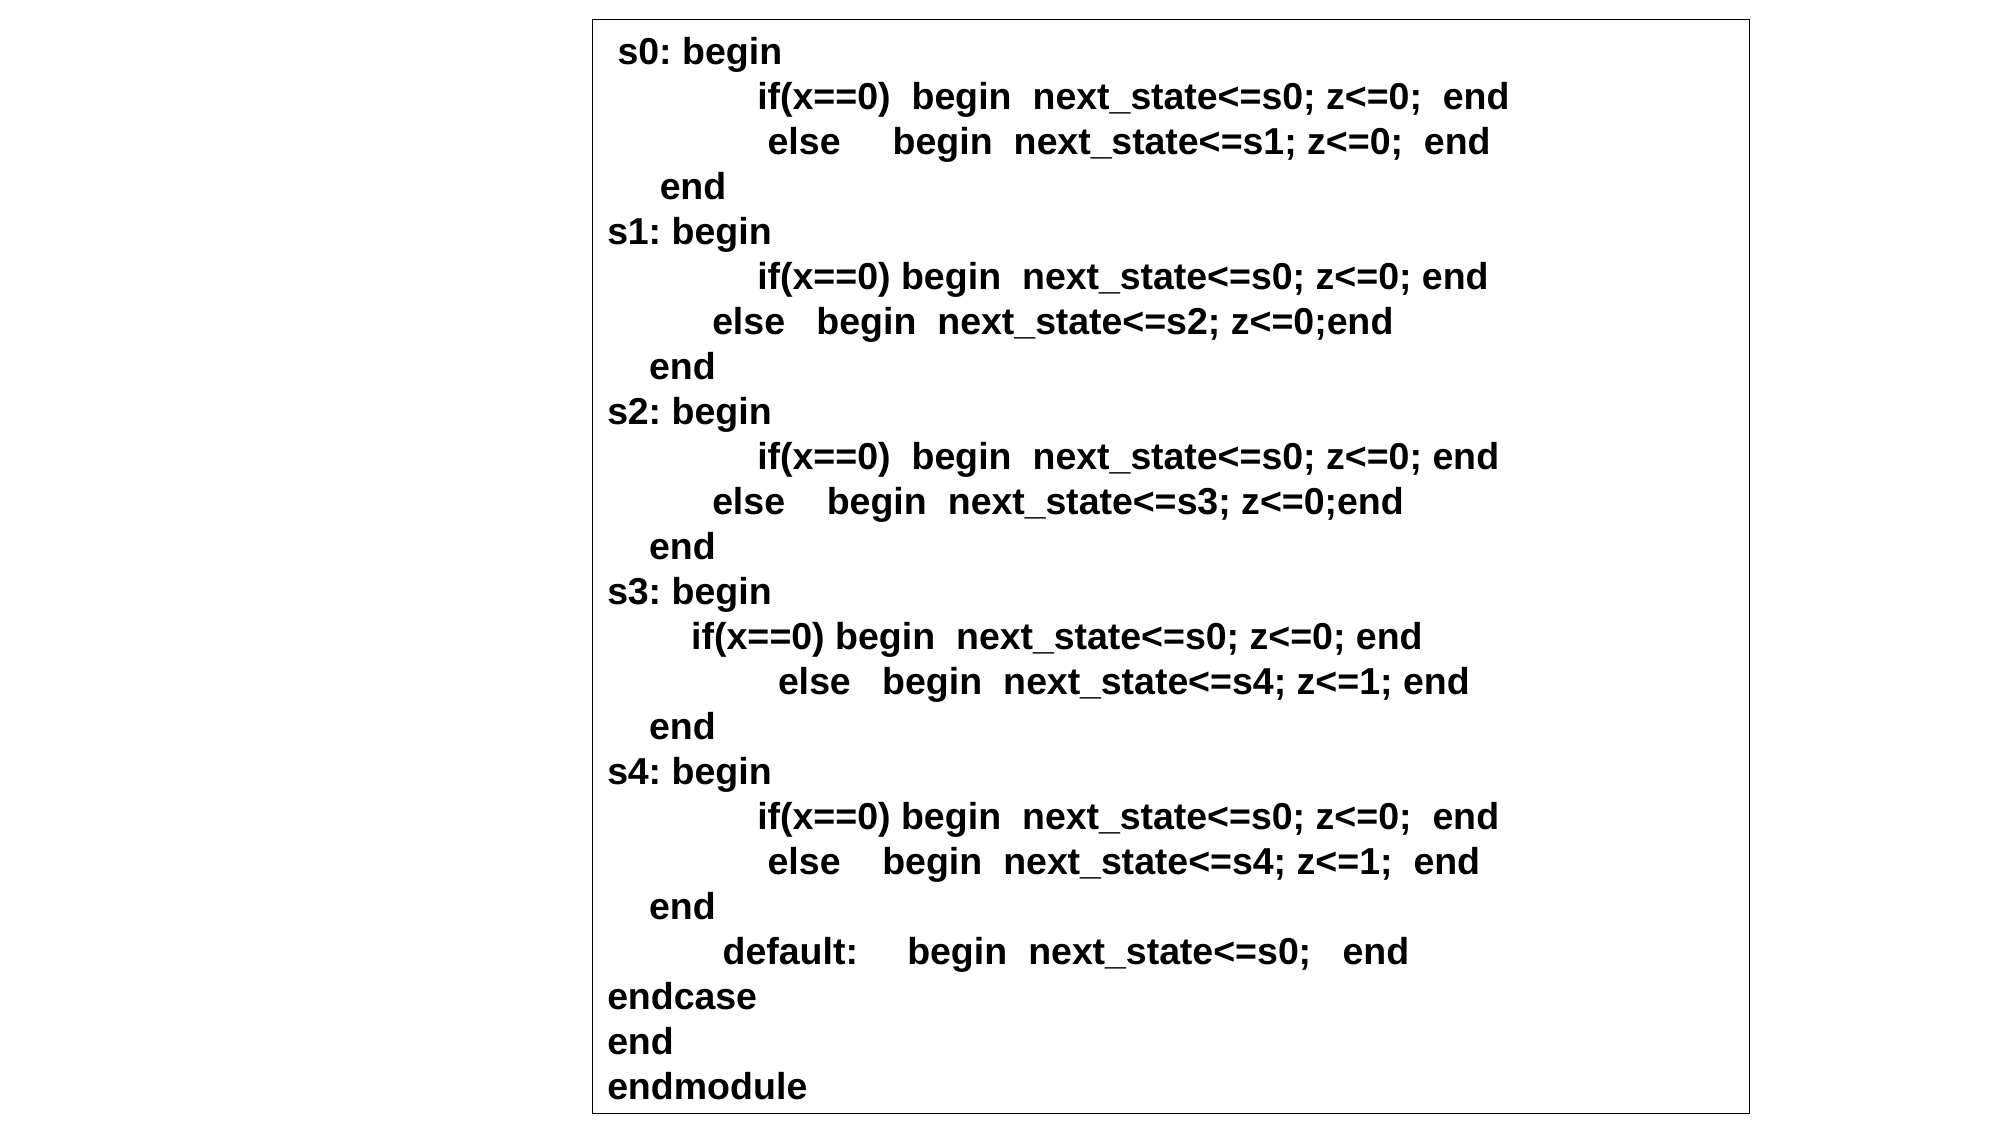

s0: begin
	if(x==0)  begin  next_state<=s0; z<=0;  end
	 else     begin  next_state<=s1; z<=0;  end
     end
s1: begin
	if(x==0) begin  next_state<=s0; z<=0; end
          else   begin  next_state<=s2; z<=0;end
    end
s2: begin
	if(x==0)  begin  next_state<=s0; z<=0; end
          else    begin  next_state<=s3; z<=0;end
    end
s3: begin
        if(x==0) begin  next_state<=s0; z<=0; end
	  else   begin  next_state<=s4; z<=1; end
    end
s4: begin
	if(x==0) begin  next_state<=s0; z<=0;  end
	 else    begin  next_state<=s4; z<=1;  end
    end
           default: 	begin  next_state<=s0;   end
endcase
end
endmodule